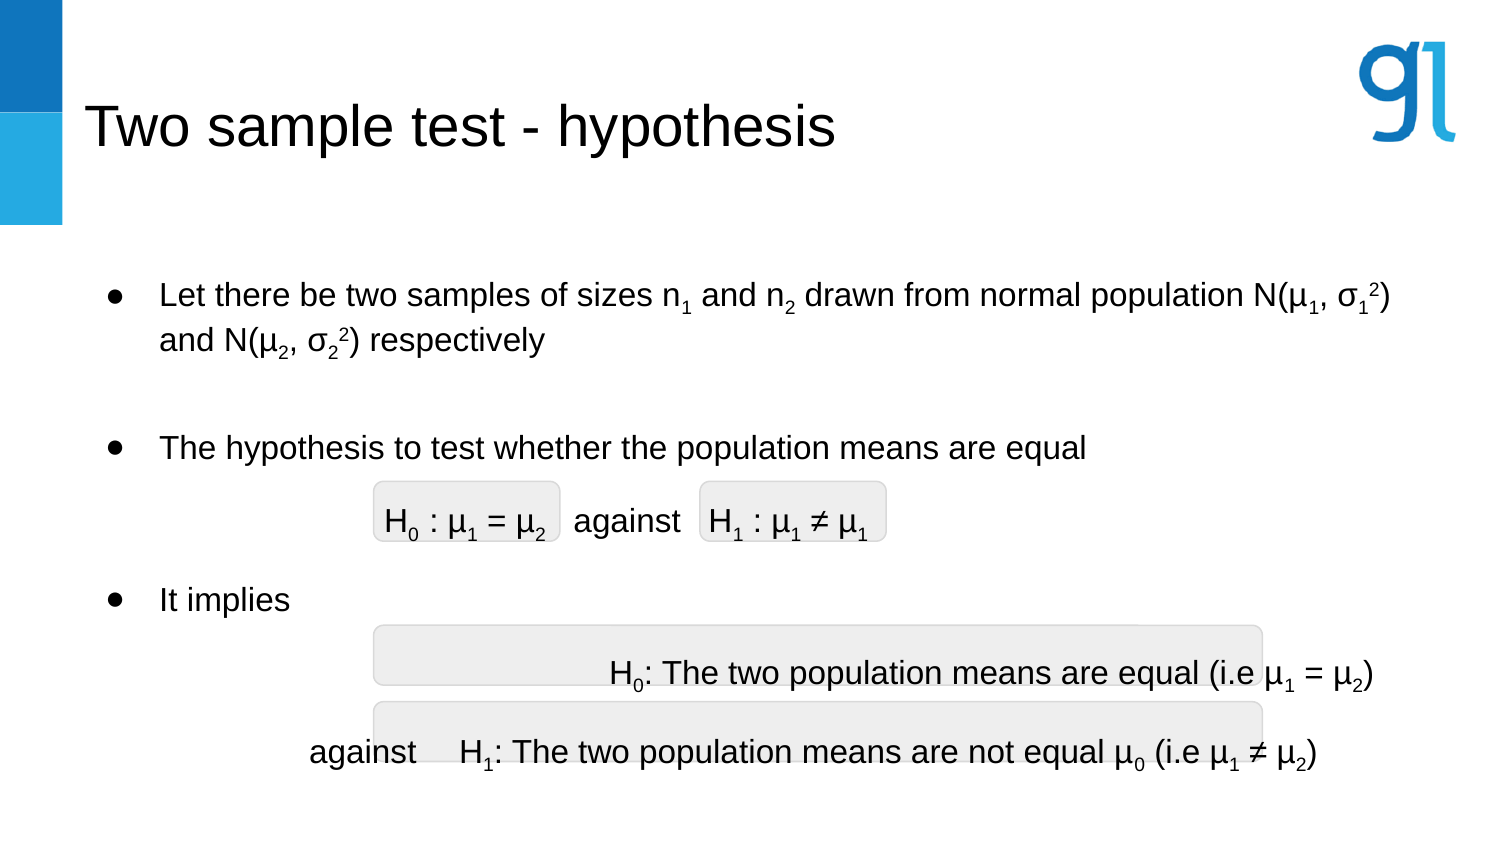

# Two sample test - hypothesis
Let there be two samples of sizes n1 and n2 drawn from normal population N(µ1, σ12) and N(µ2, σ22) respectively
The hypothesis to test whether the population means are equal
H0  : µ1 = µ2   against   H1 : µ1 ≠ µ1
It implies
			H0: The two population means are equal (i.e µ1 = µ2)
	against 	H1: The two population means are not equal µ0 (i.e µ1 ≠ µ2)